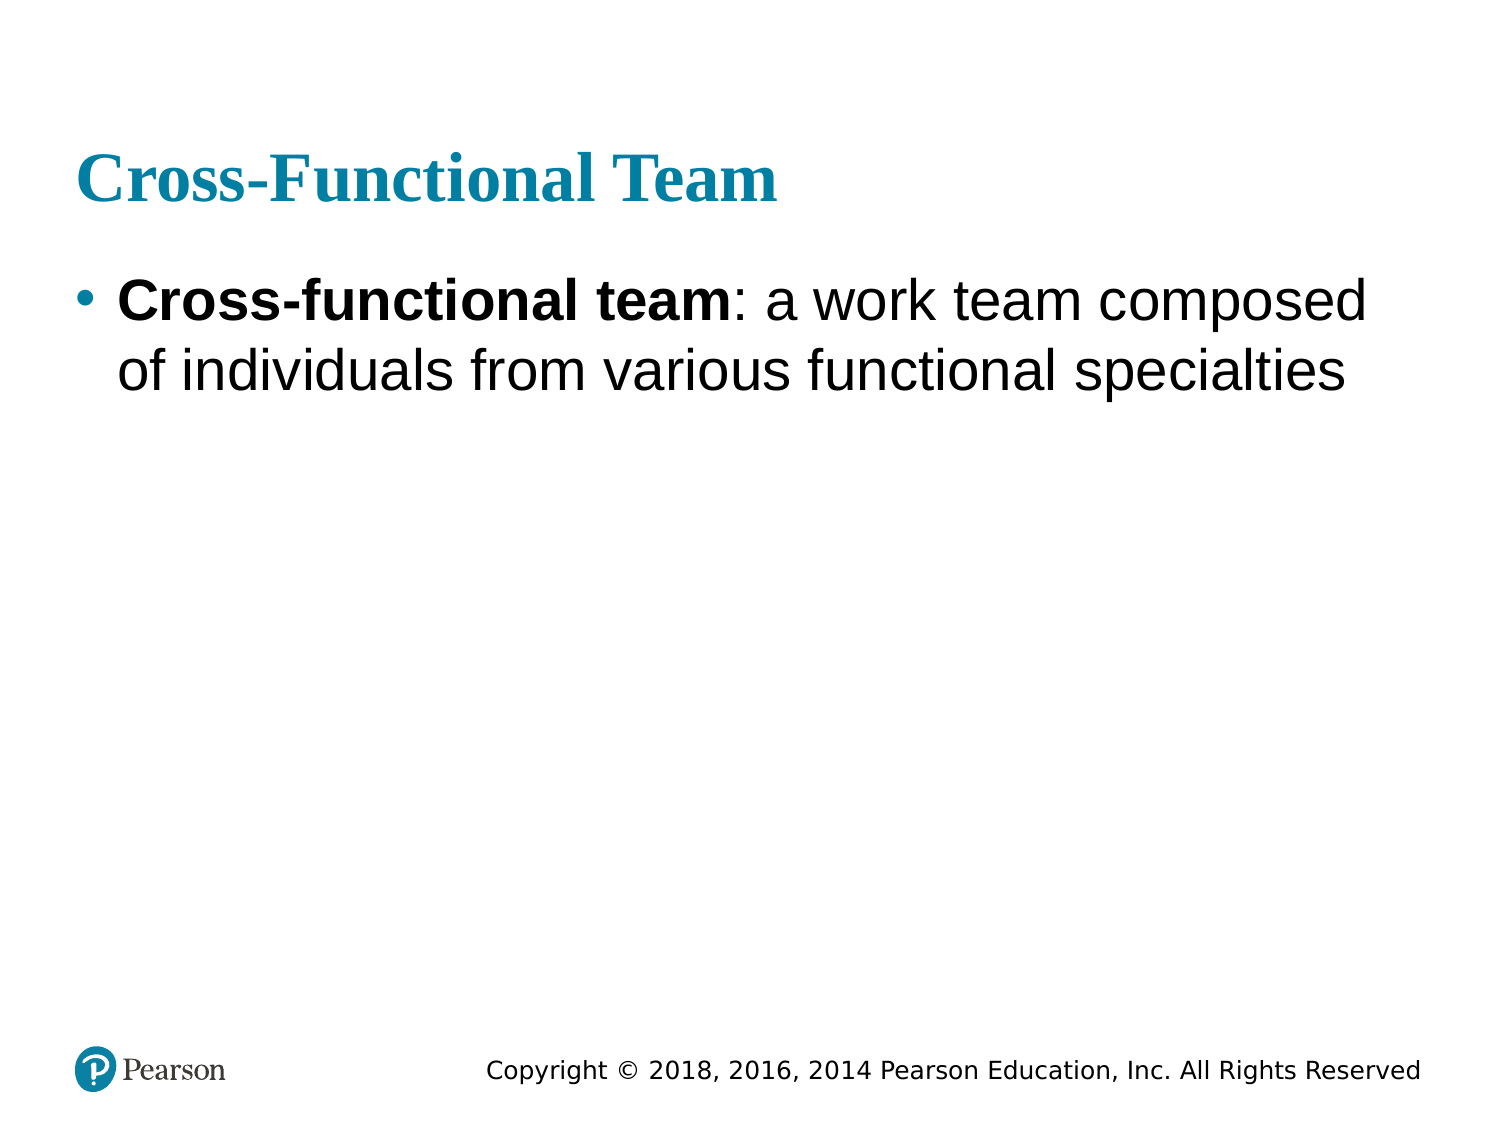

# Cross-Functional Team
Cross-functional team: a work team composed of individuals from various functional specialties